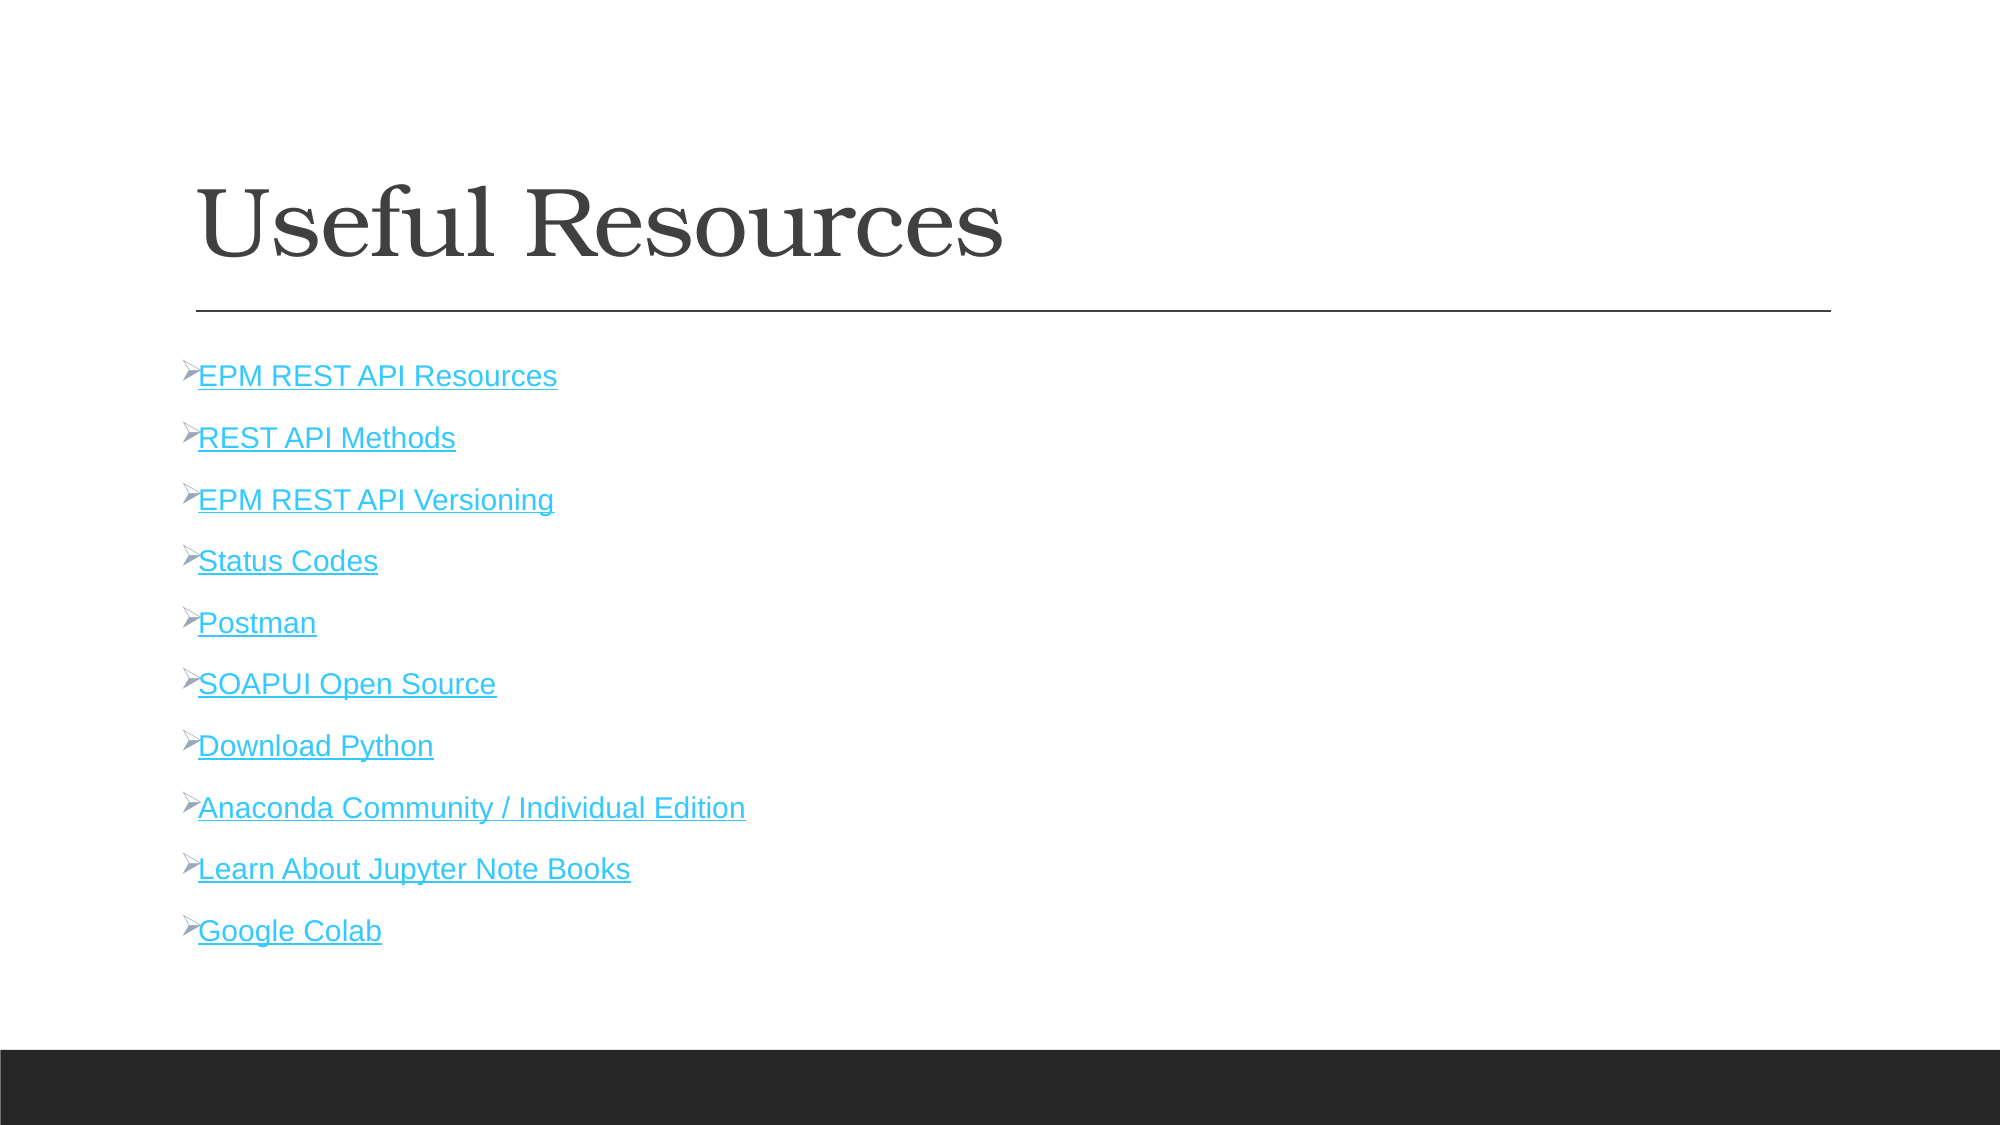

# Useful Resources
EPM REST API Resources
REST API Methods
EPM REST API Versioning
Status Codes
Postman
SOAPUI Open Source
Download Python
Anaconda Community / Individual Edition
Learn About Jupyter Note Books
Google Colab